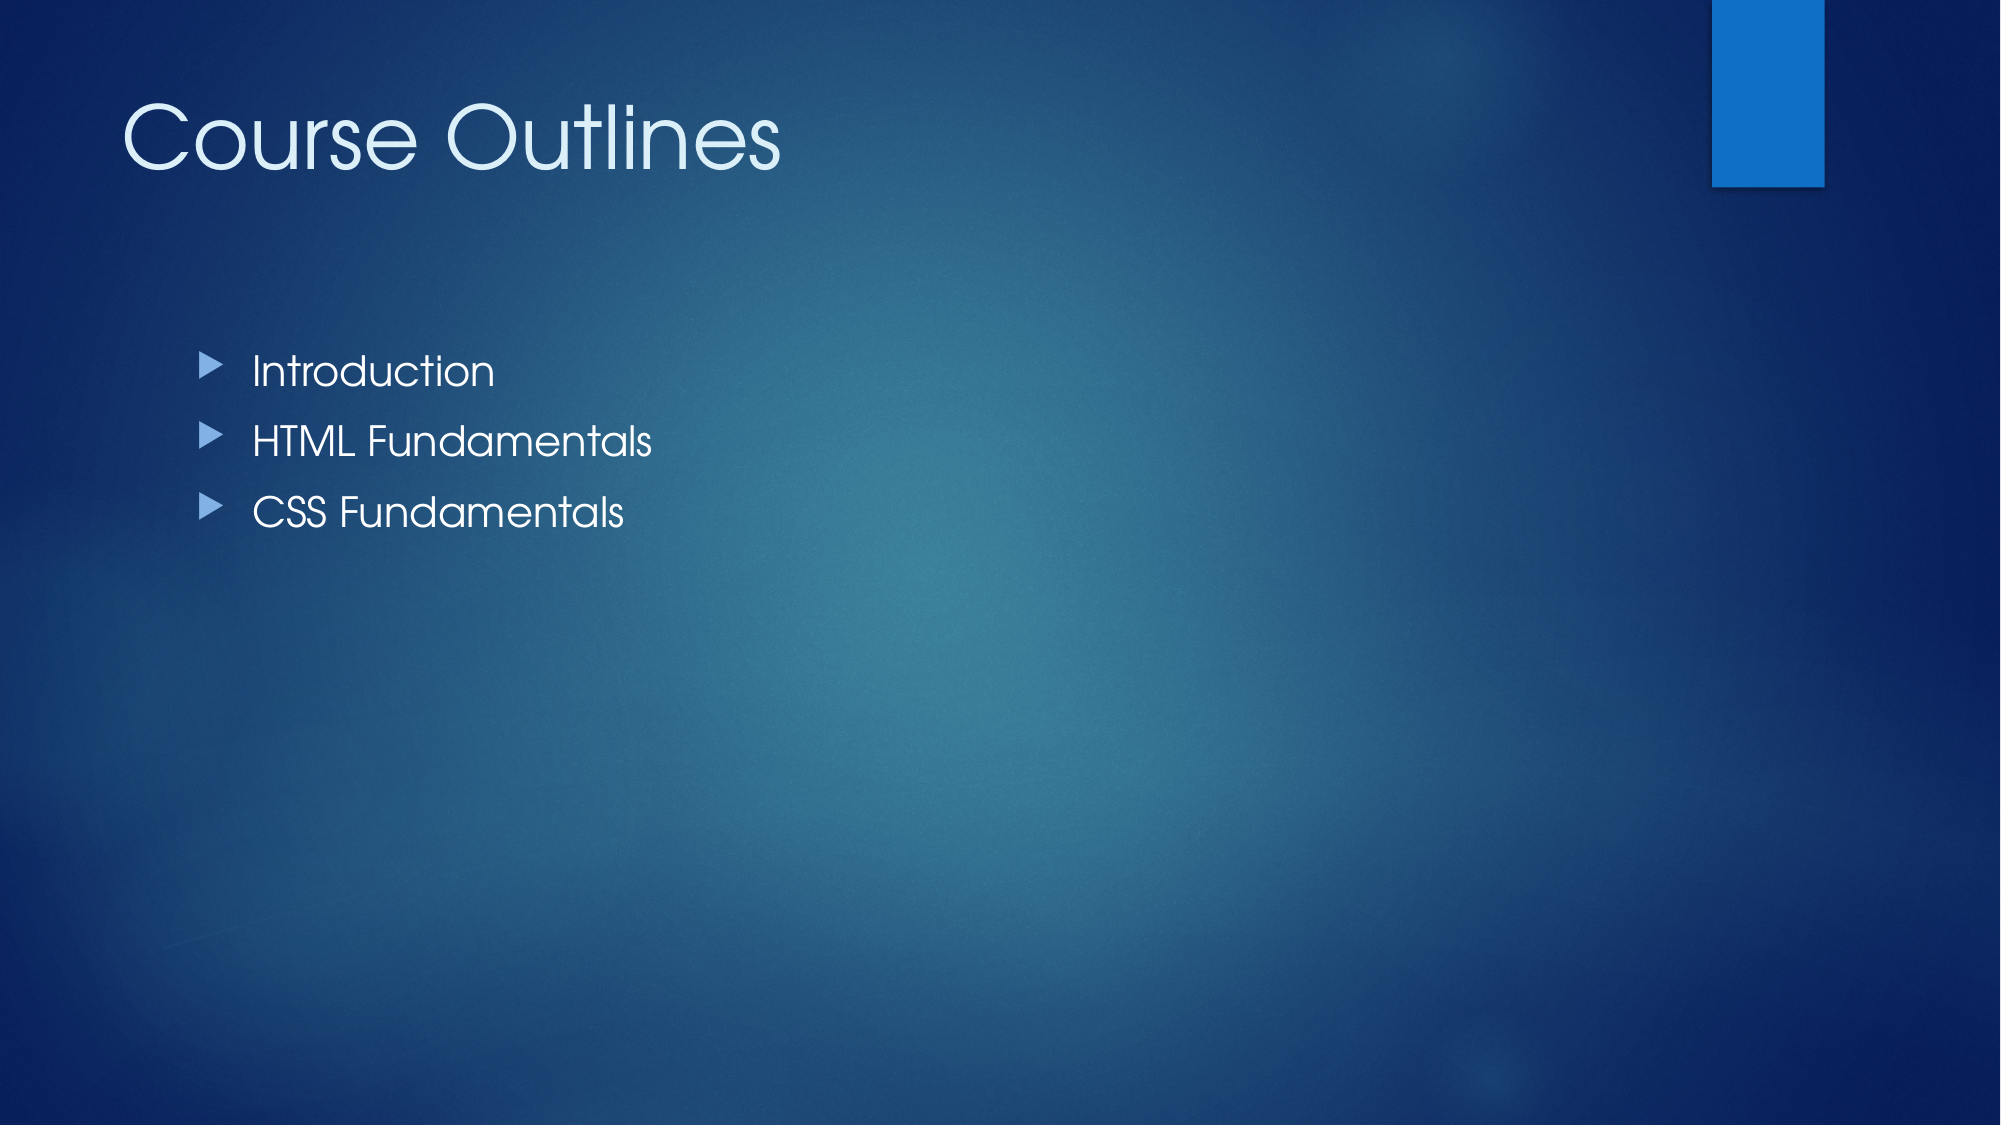

# Course Outlines
Introduction
HTML Fundamentals
CSS Fundamentals